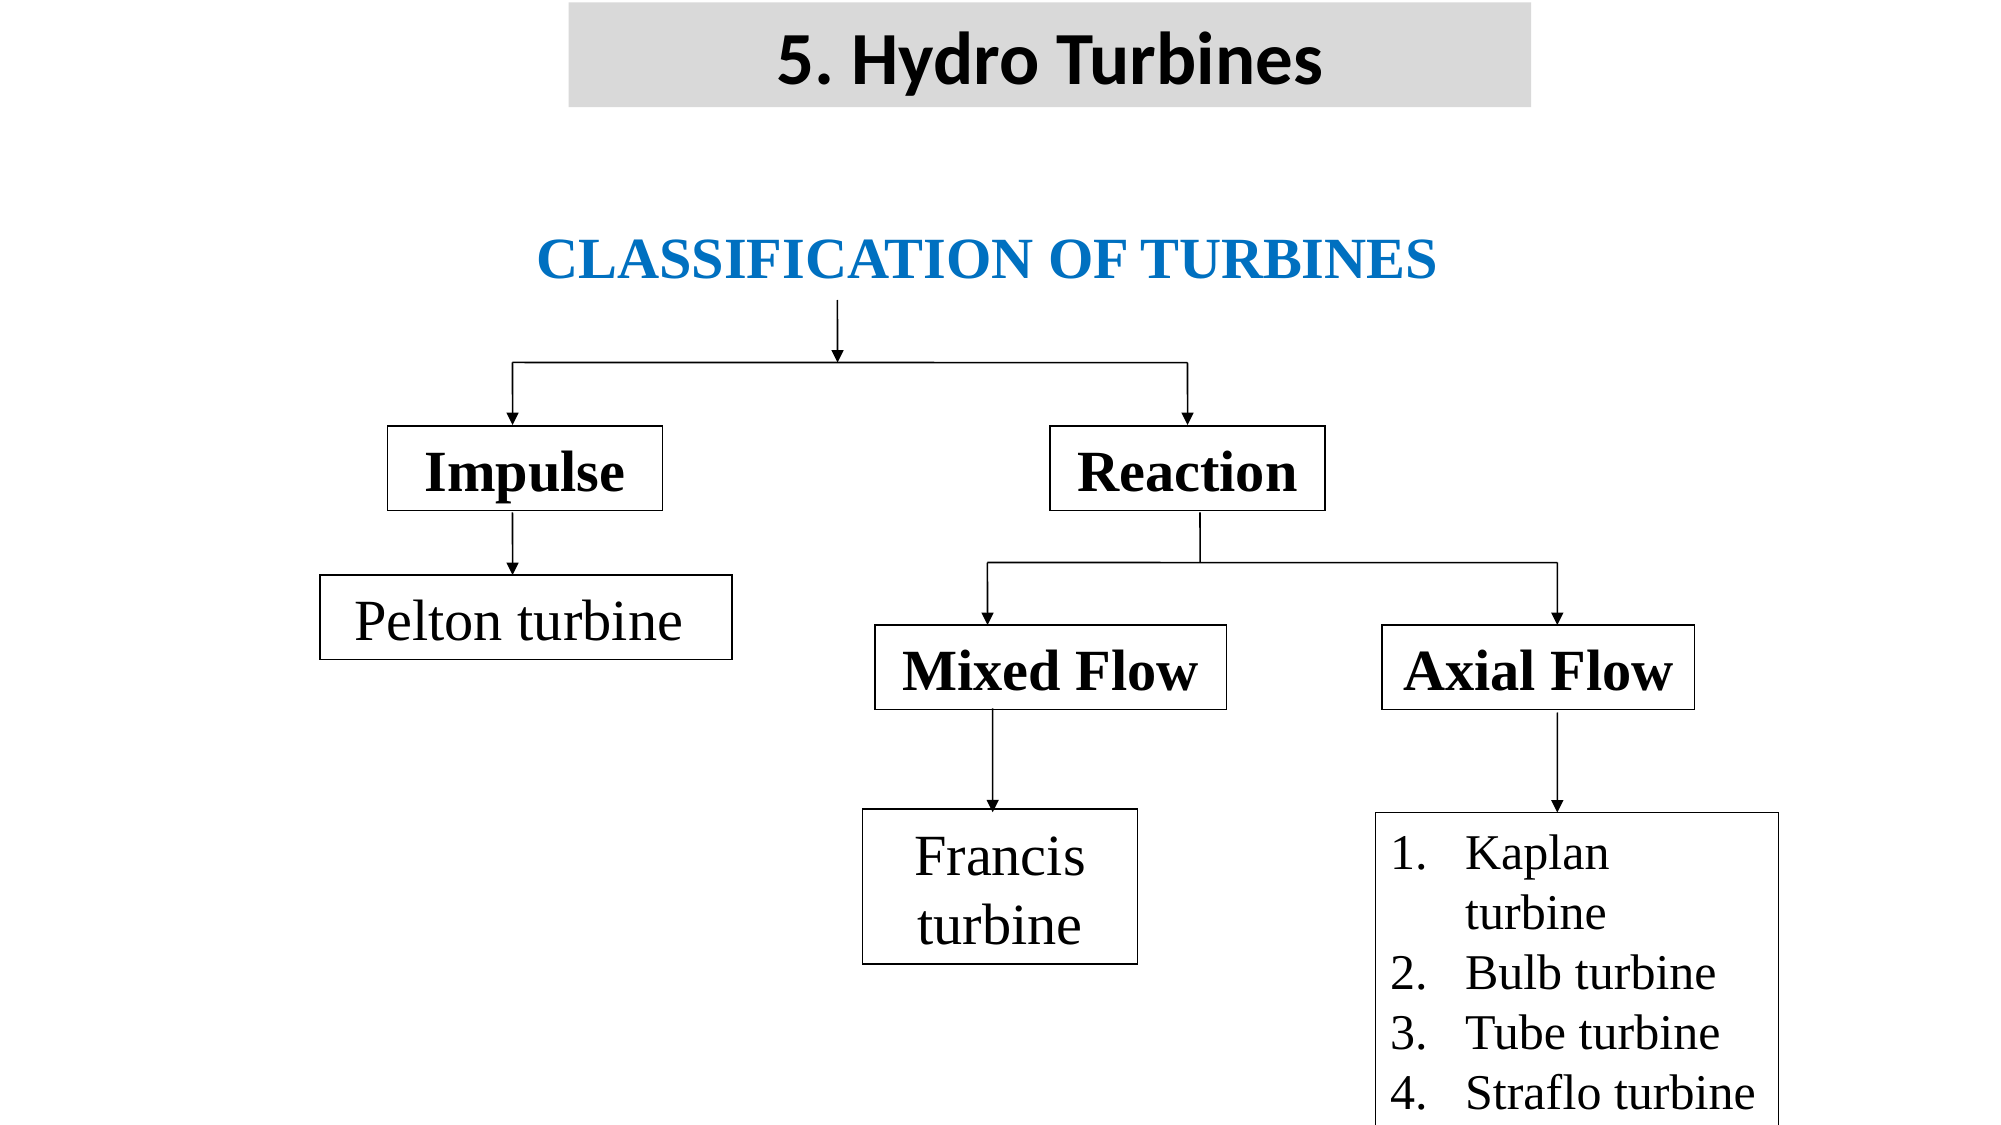

5. Hydro Turbines
CLASSIFICATION OF TURBINES

Impulse
Reaction

Pelton turbine
Mixed Flow
Axial Flow

Francis turbine
Kaplan turbine
Bulb turbine
Tube turbine
Straflo turbine